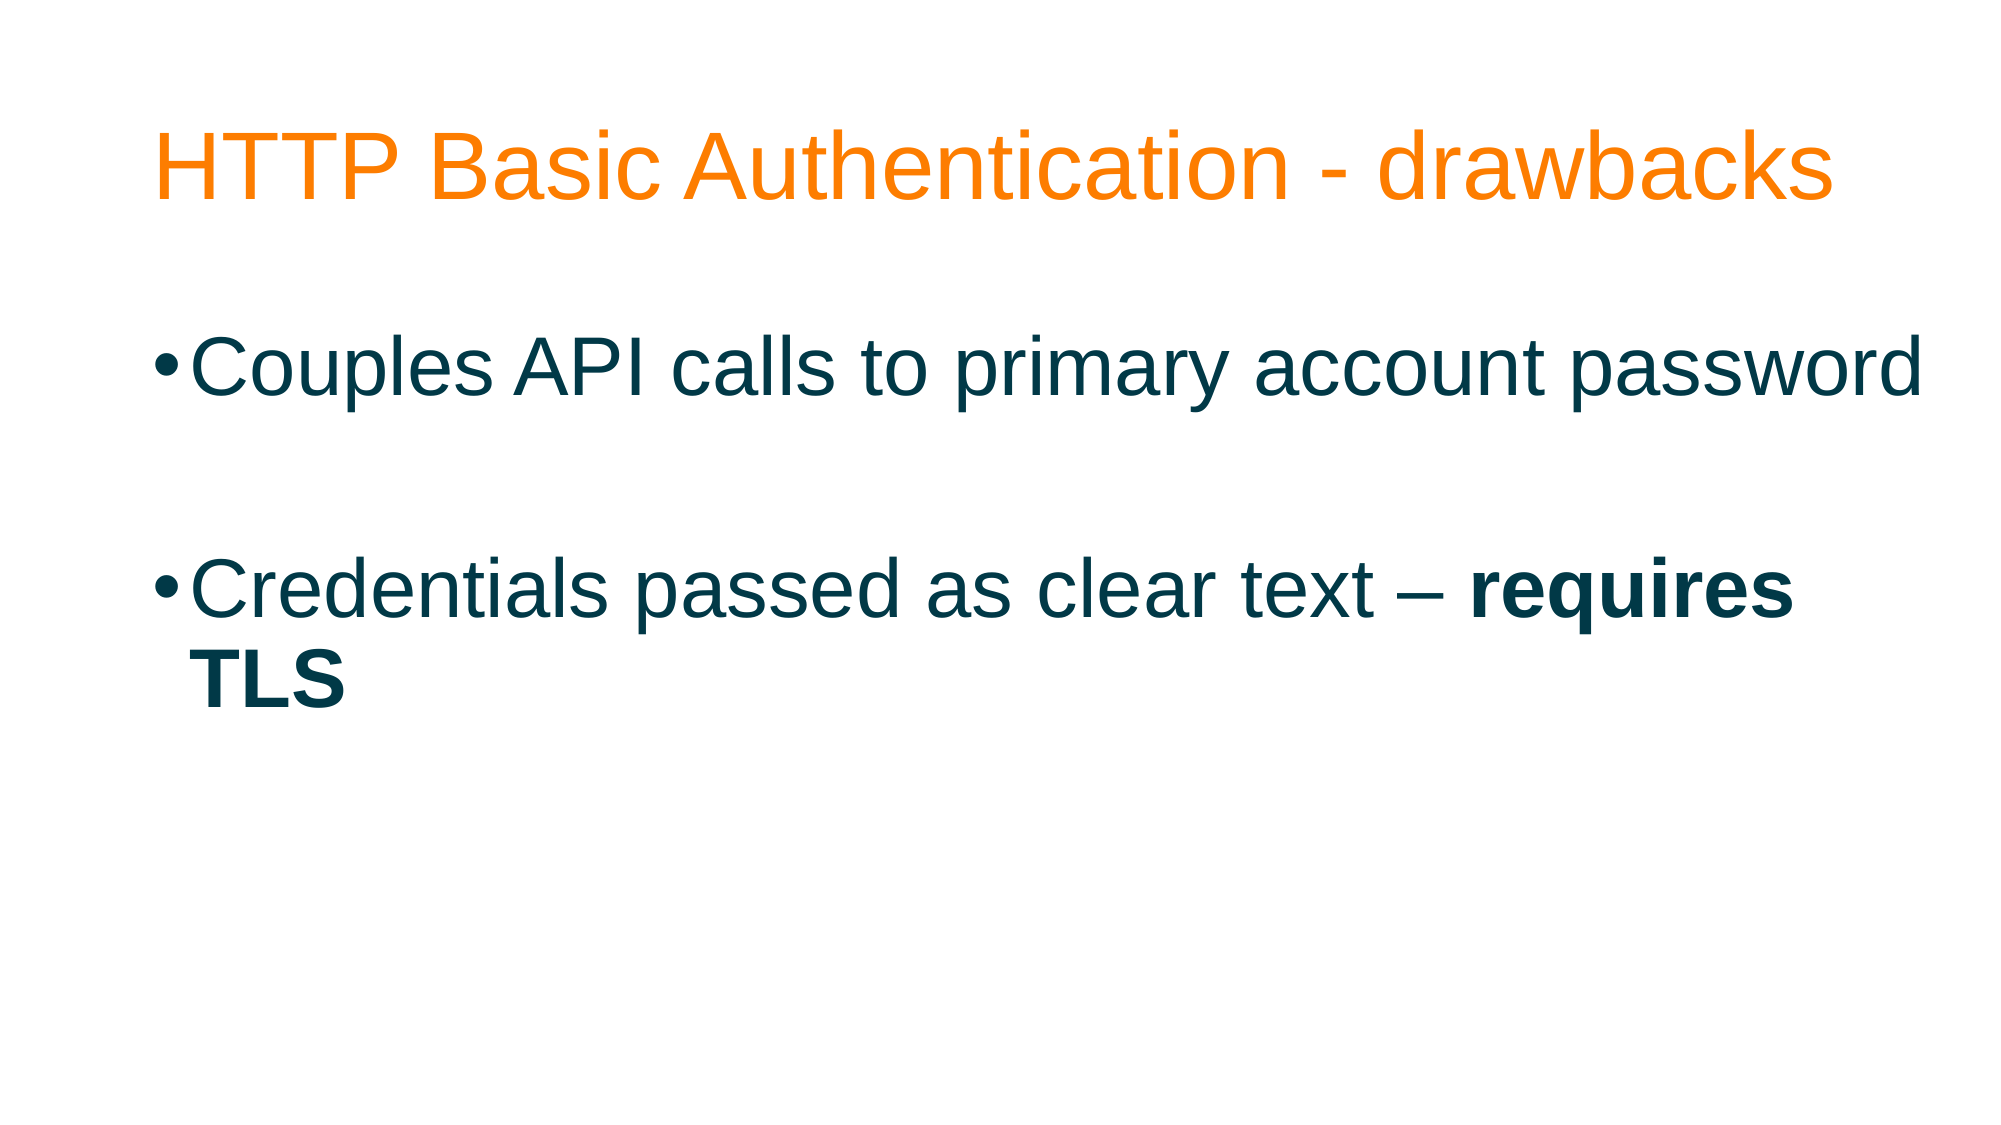

# HTTP Basic Authentication - drawbacks
Couples API calls to primary account password

Credentials passed as clear text – requires TLS